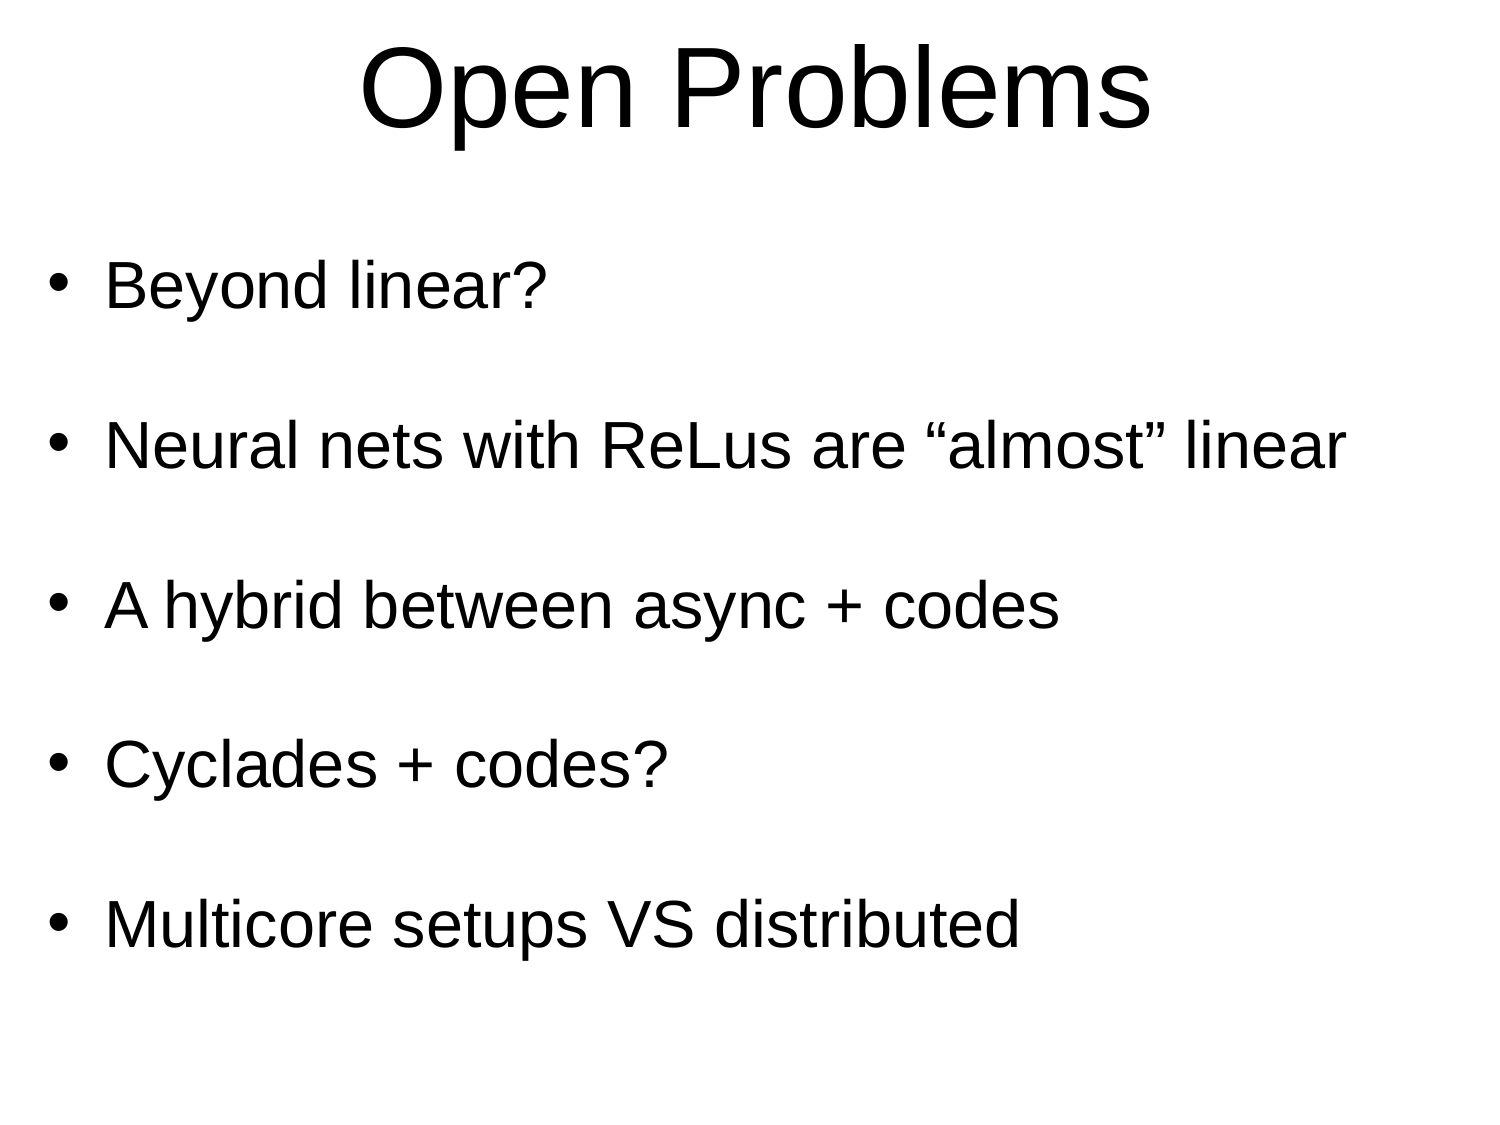

# Open Problems

Beyond linear?

Neural nets with ReLus are “almost” linear

A hybrid between async + codes

Cyclades + codes?

Multicore setups VS distributed